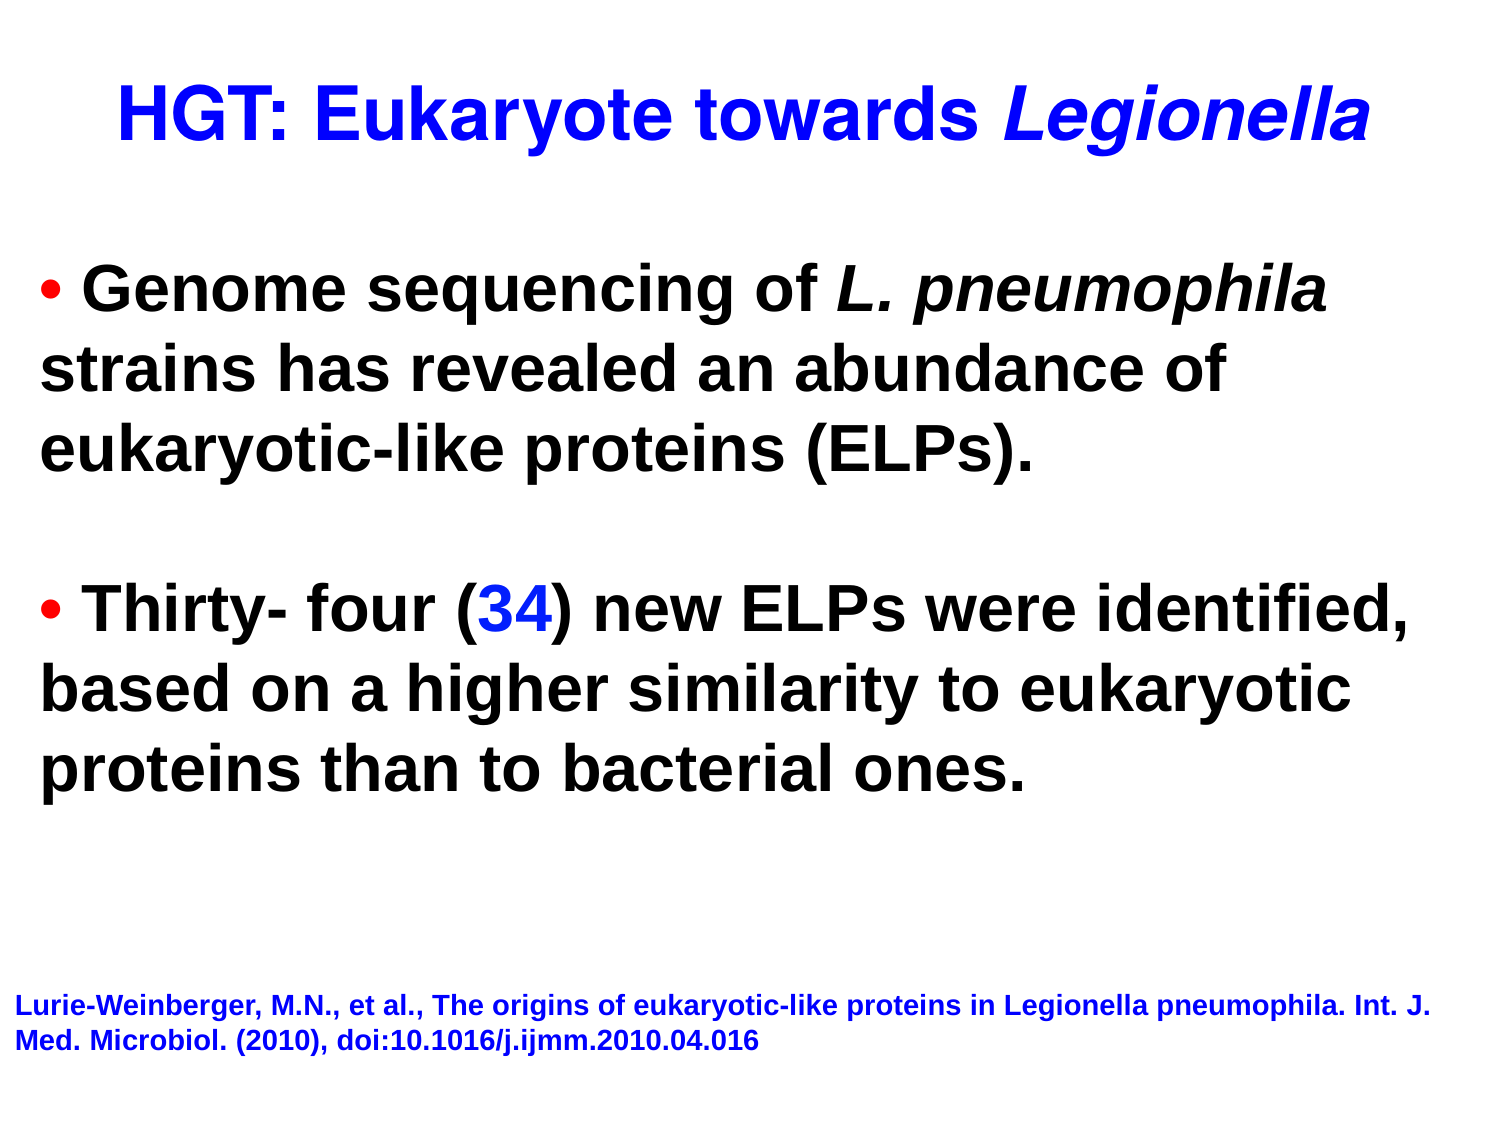

HGT: Eukaryote towards Legionella
• Genome sequencing of L. pneumophila strains has revealed an abundance of eukaryotic-like proteins (ELPs).

• Thirty- four (34) new ELPs were identified, based on a higher similarity to eukaryotic proteins than to bacterial ones.

Lurie-Weinberger, M.N., et al., The origins of eukaryotic-like proteins in Legionella pneumophila. Int. J. Med. Microbiol. (2010), doi:10.1016/j.ijmm.2010.04.016